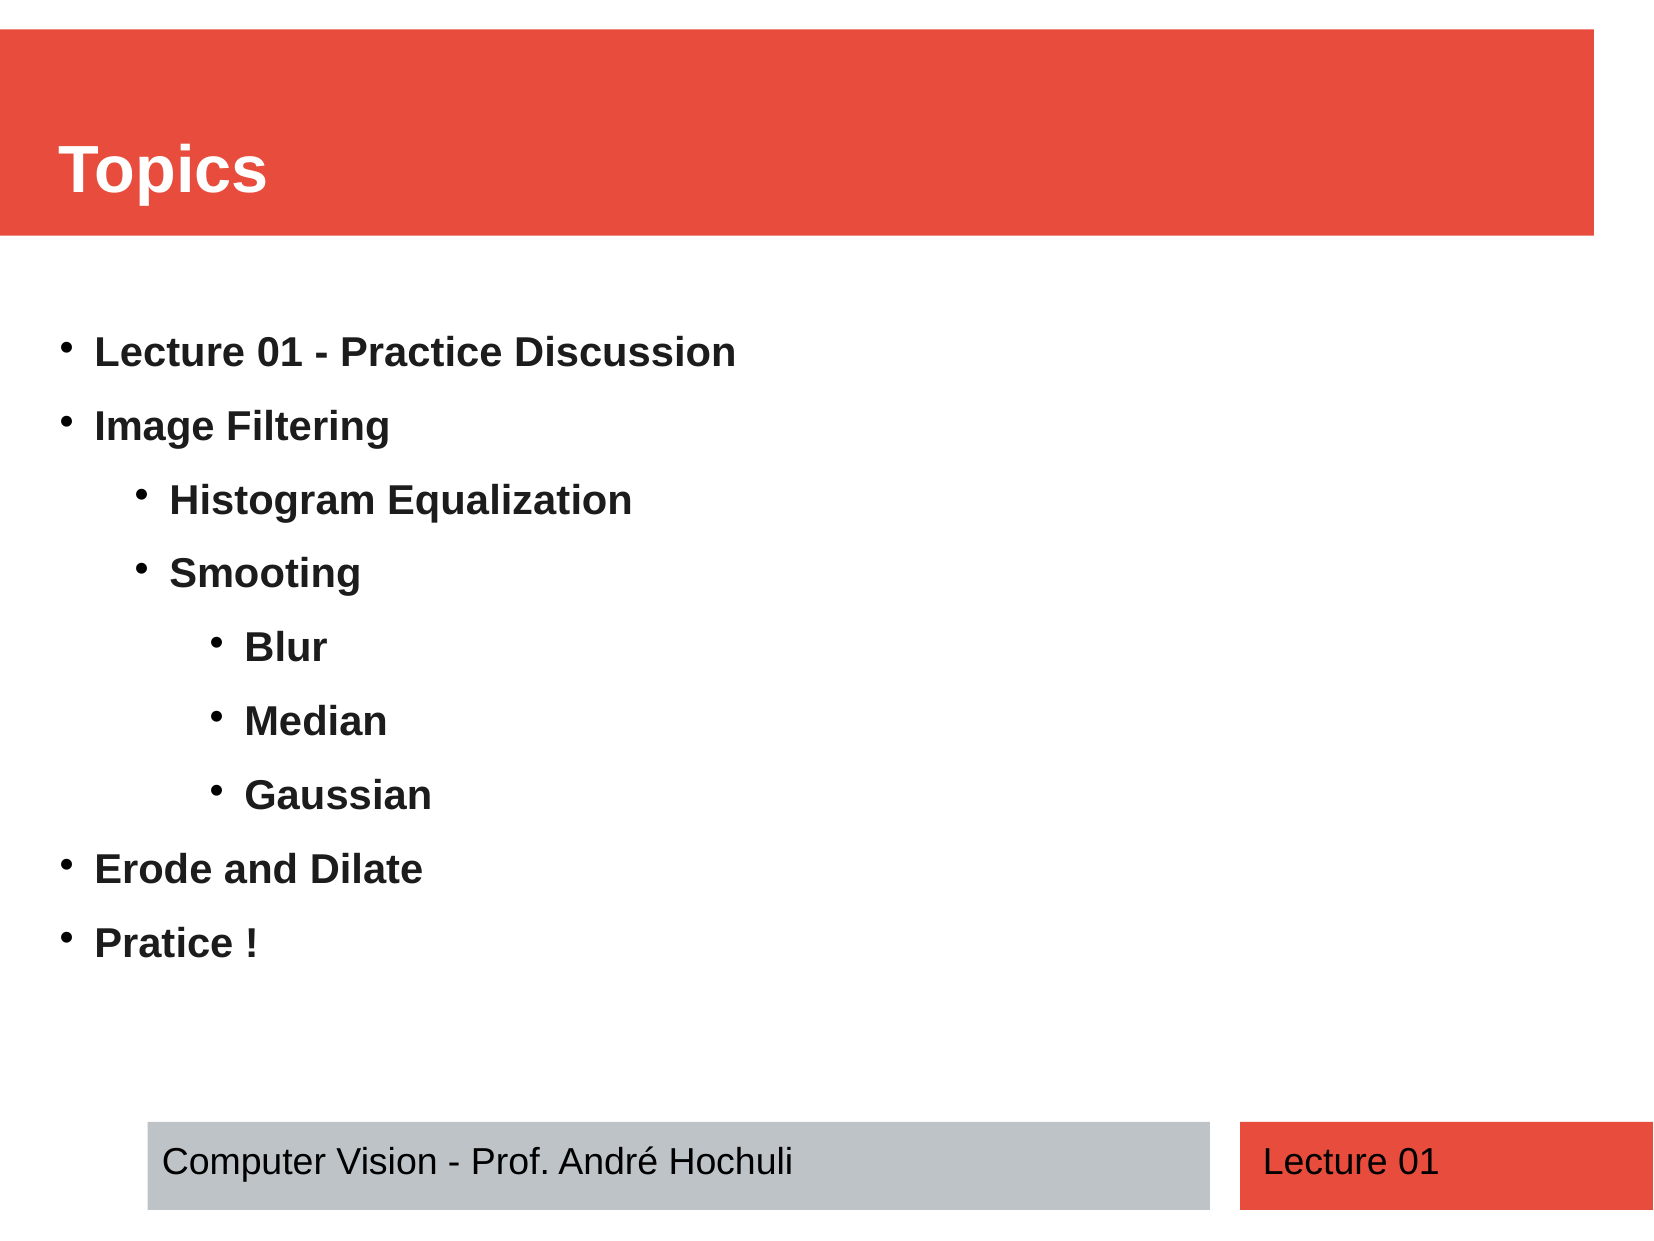

Topics
Lecture 01 - Practice Discussion
Image Filtering
Histogram Equalization
Smooting
Blur
Median
Gaussian
Erode and Dilate
Pratice !
Computer Vision - Prof. André Hochuli
Lecture 01